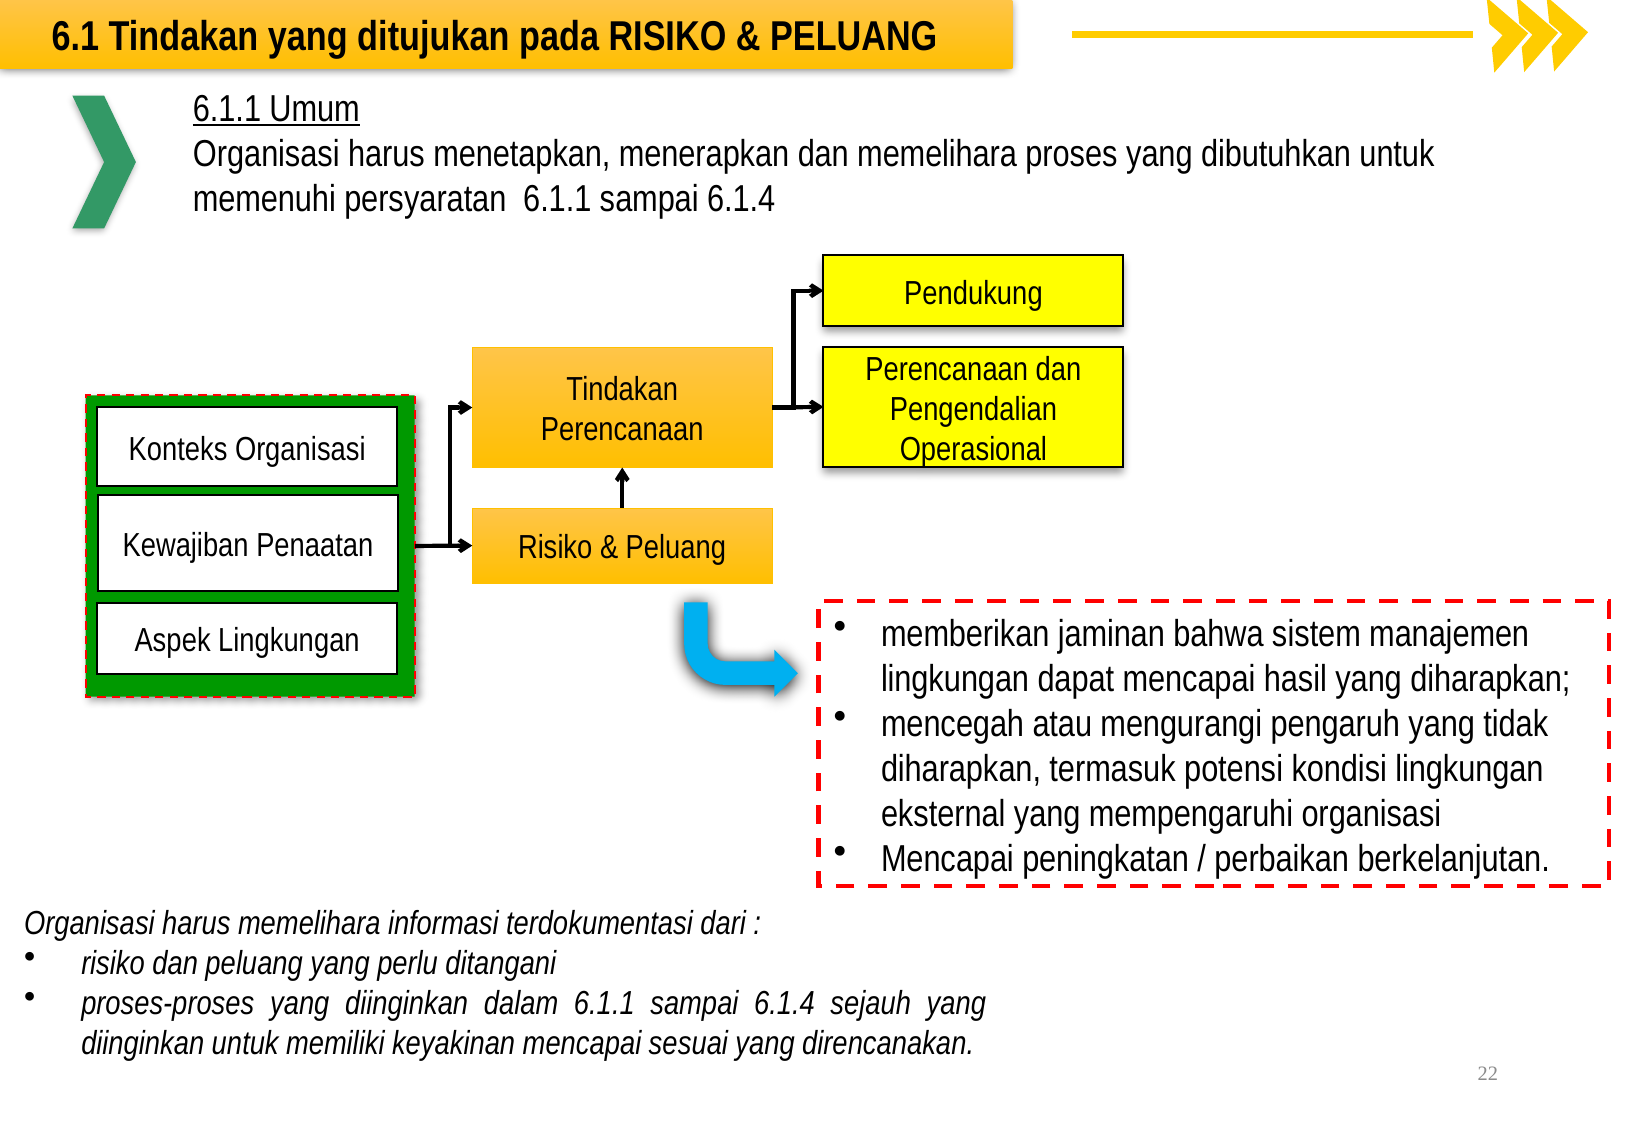

6.1 Tindakan yang ditujukan pada RISIKO & PELUANG

6.1.1 Umum
Organisasi harus menetapkan, menerapkan dan memelihara proses yang dibutuhkan untuk memenuhi persyaratan  6.1.1 sampai 6.1.4

Pendukung
Perencanaan dan Pengendalian Operasional
Tindakan Perencanaan

Konteks Organisasi
Kewajiban Penaatan
Aspek Lingkungan
Risiko & Peluang
memberikan jaminan bahwa sistem manajemen lingkungan dapat mencapai hasil yang diharapkan;
mencegah atau mengurangi pengaruh yang tidak diharapkan, termasuk potensi kondisi lingkungan eksternal yang mempengaruhi organisasi
Mencapai peningkatan / perbaikan berkelanjutan.

Organisasi harus memelihara informasi terdokumentasi dari :
risiko dan peluang yang perlu ditangani
proses-proses yang diinginkan dalam 6.1.1 sampai 6.1.4 sejauh yang diinginkan untuk memiliki keyakinan mencapai sesuai yang direncanakan.
22
ISO 14001:2015 2/Rev 01 © Copyright, Sentral Sistem, Okt 2016